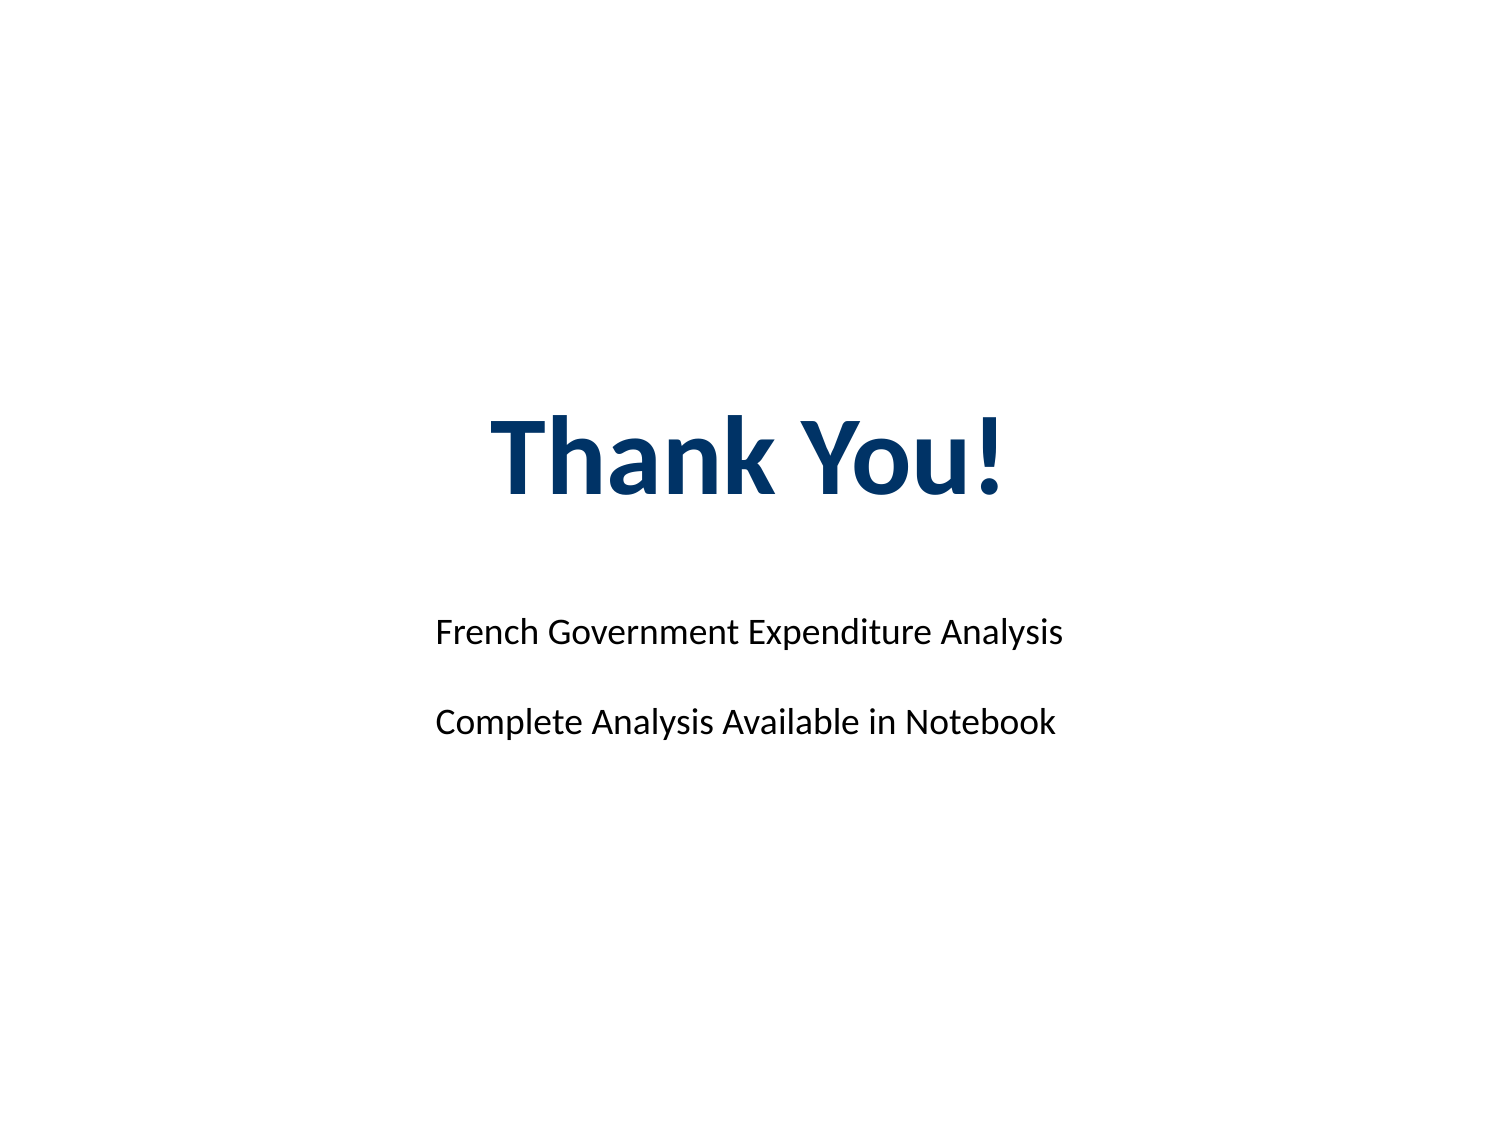

Thank You!
French Government Expenditure Analysis
Complete Analysis Available in Notebook